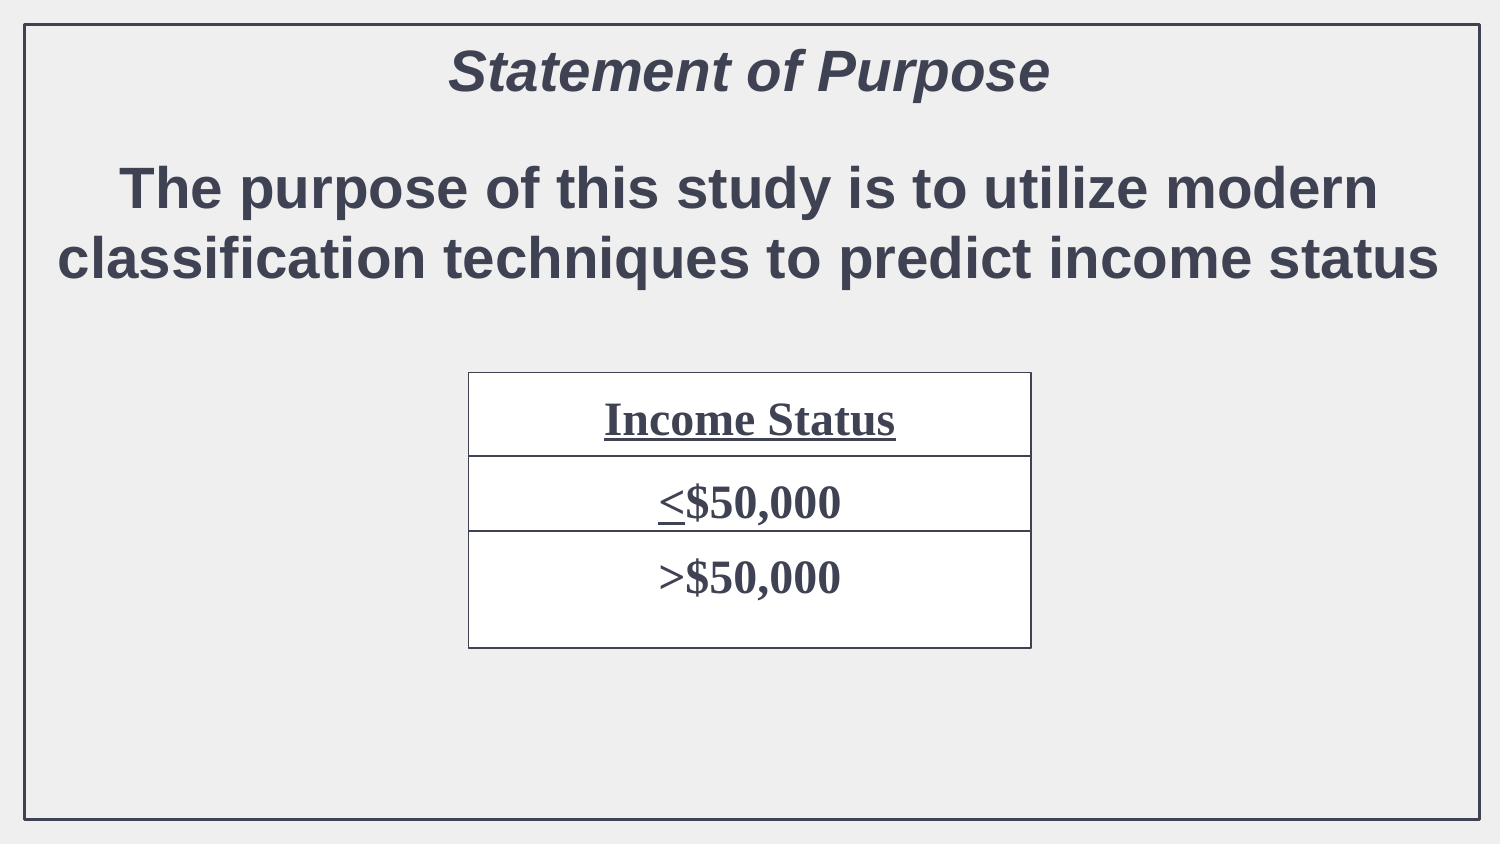

Statement of Purpose
The purpose of this study is to utilize modern classification techniques to predict income status
Income Status
<$50,000
>$50,000